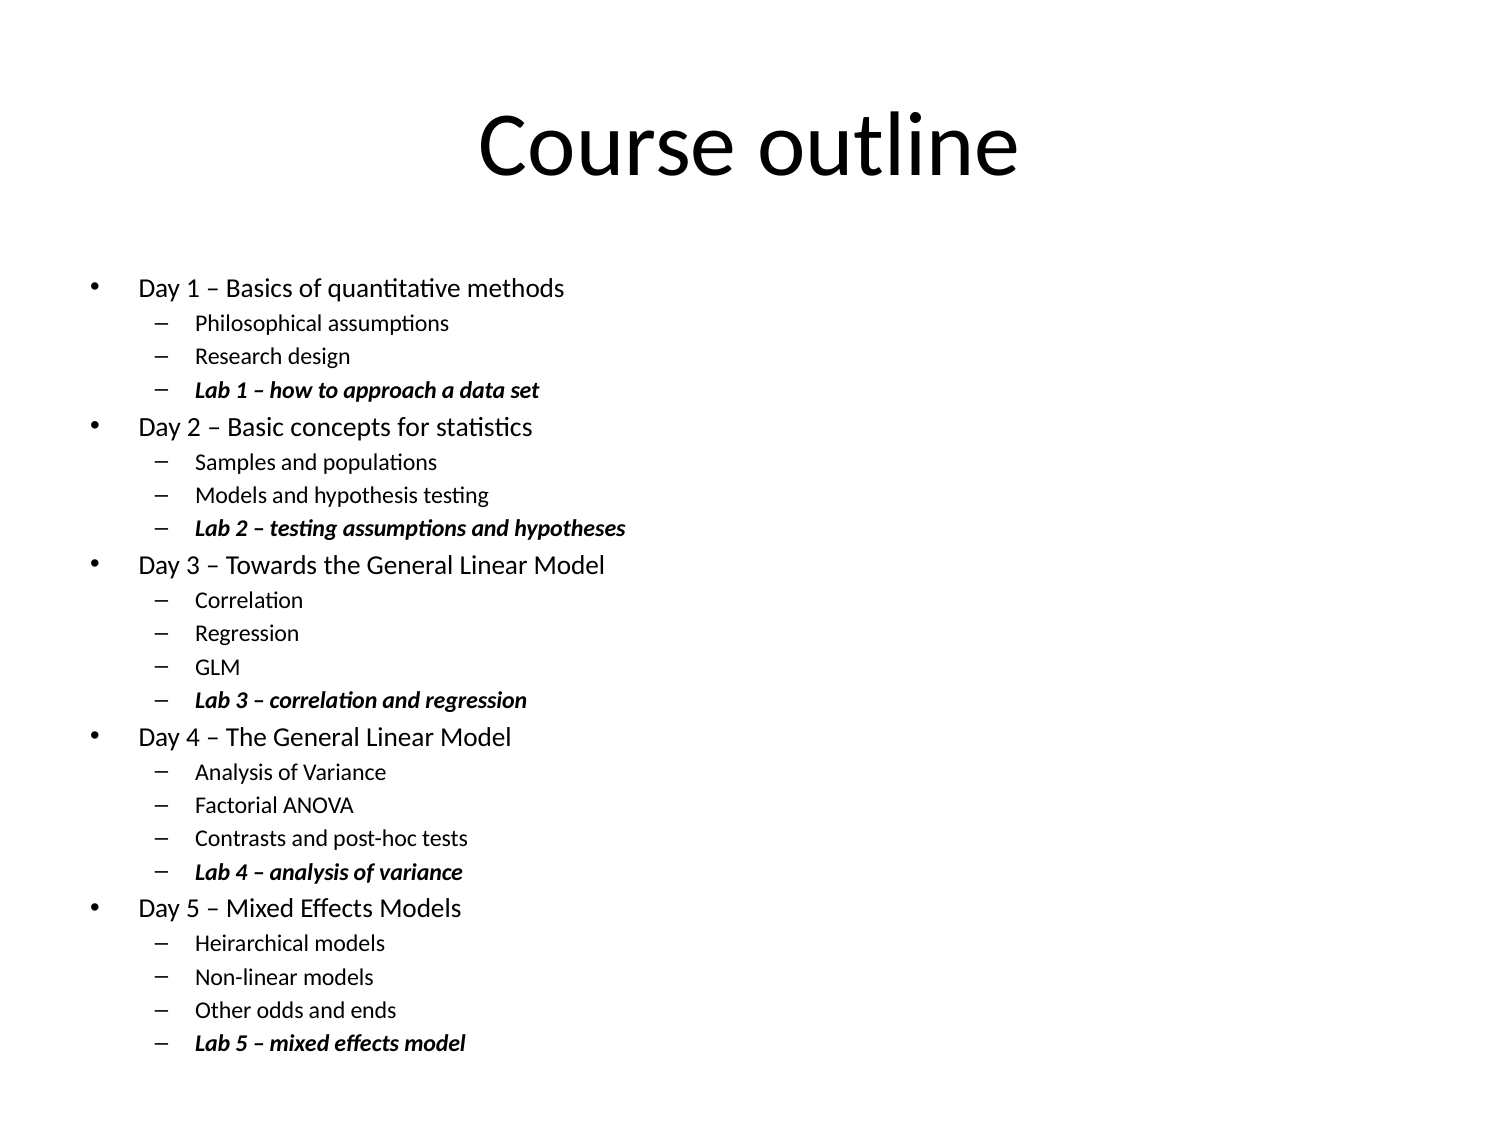

# Course outline
Day 1 – Basics of quantitative methods
Philosophical assumptions
Research design
Lab 1 – how to approach a data set
Day 2 – Basic concepts for statistics
Samples and populations
Models and hypothesis testing
Lab 2 – testing assumptions and hypotheses
Day 3 – Towards the General Linear Model
Correlation
Regression
GLM
Lab 3 – correlation and regression
Day 4 – The General Linear Model
Analysis of Variance
Factorial ANOVA
Contrasts and post-hoc tests
Lab 4 – analysis of variance
Day 5 – Mixed Effects Models
Heirarchical models
Non-linear models
Other odds and ends
Lab 5 – mixed effects model